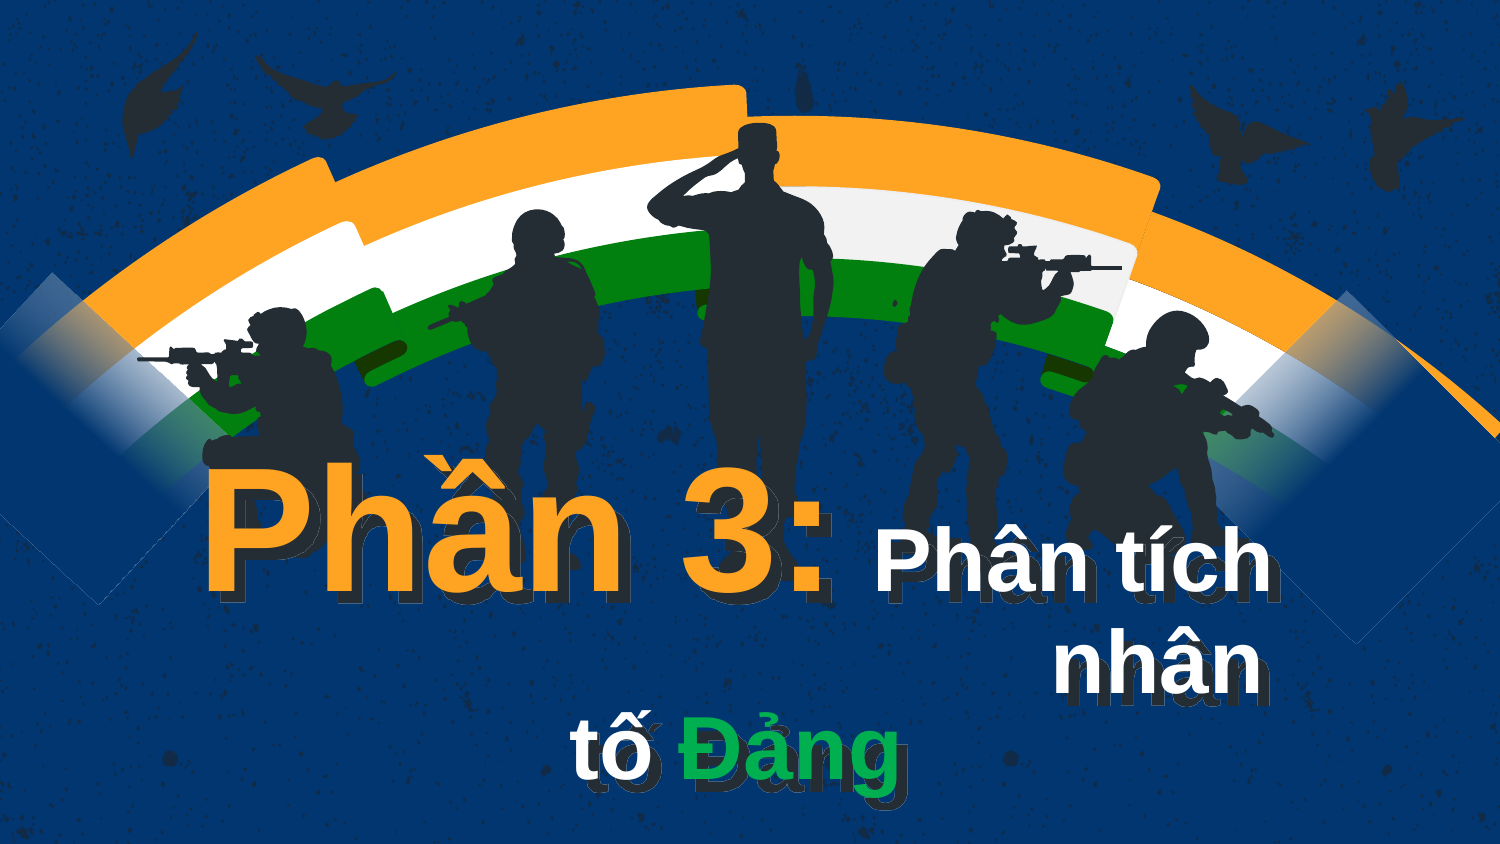

# Phần 3: Phân tích                                  nhân tố Đảng